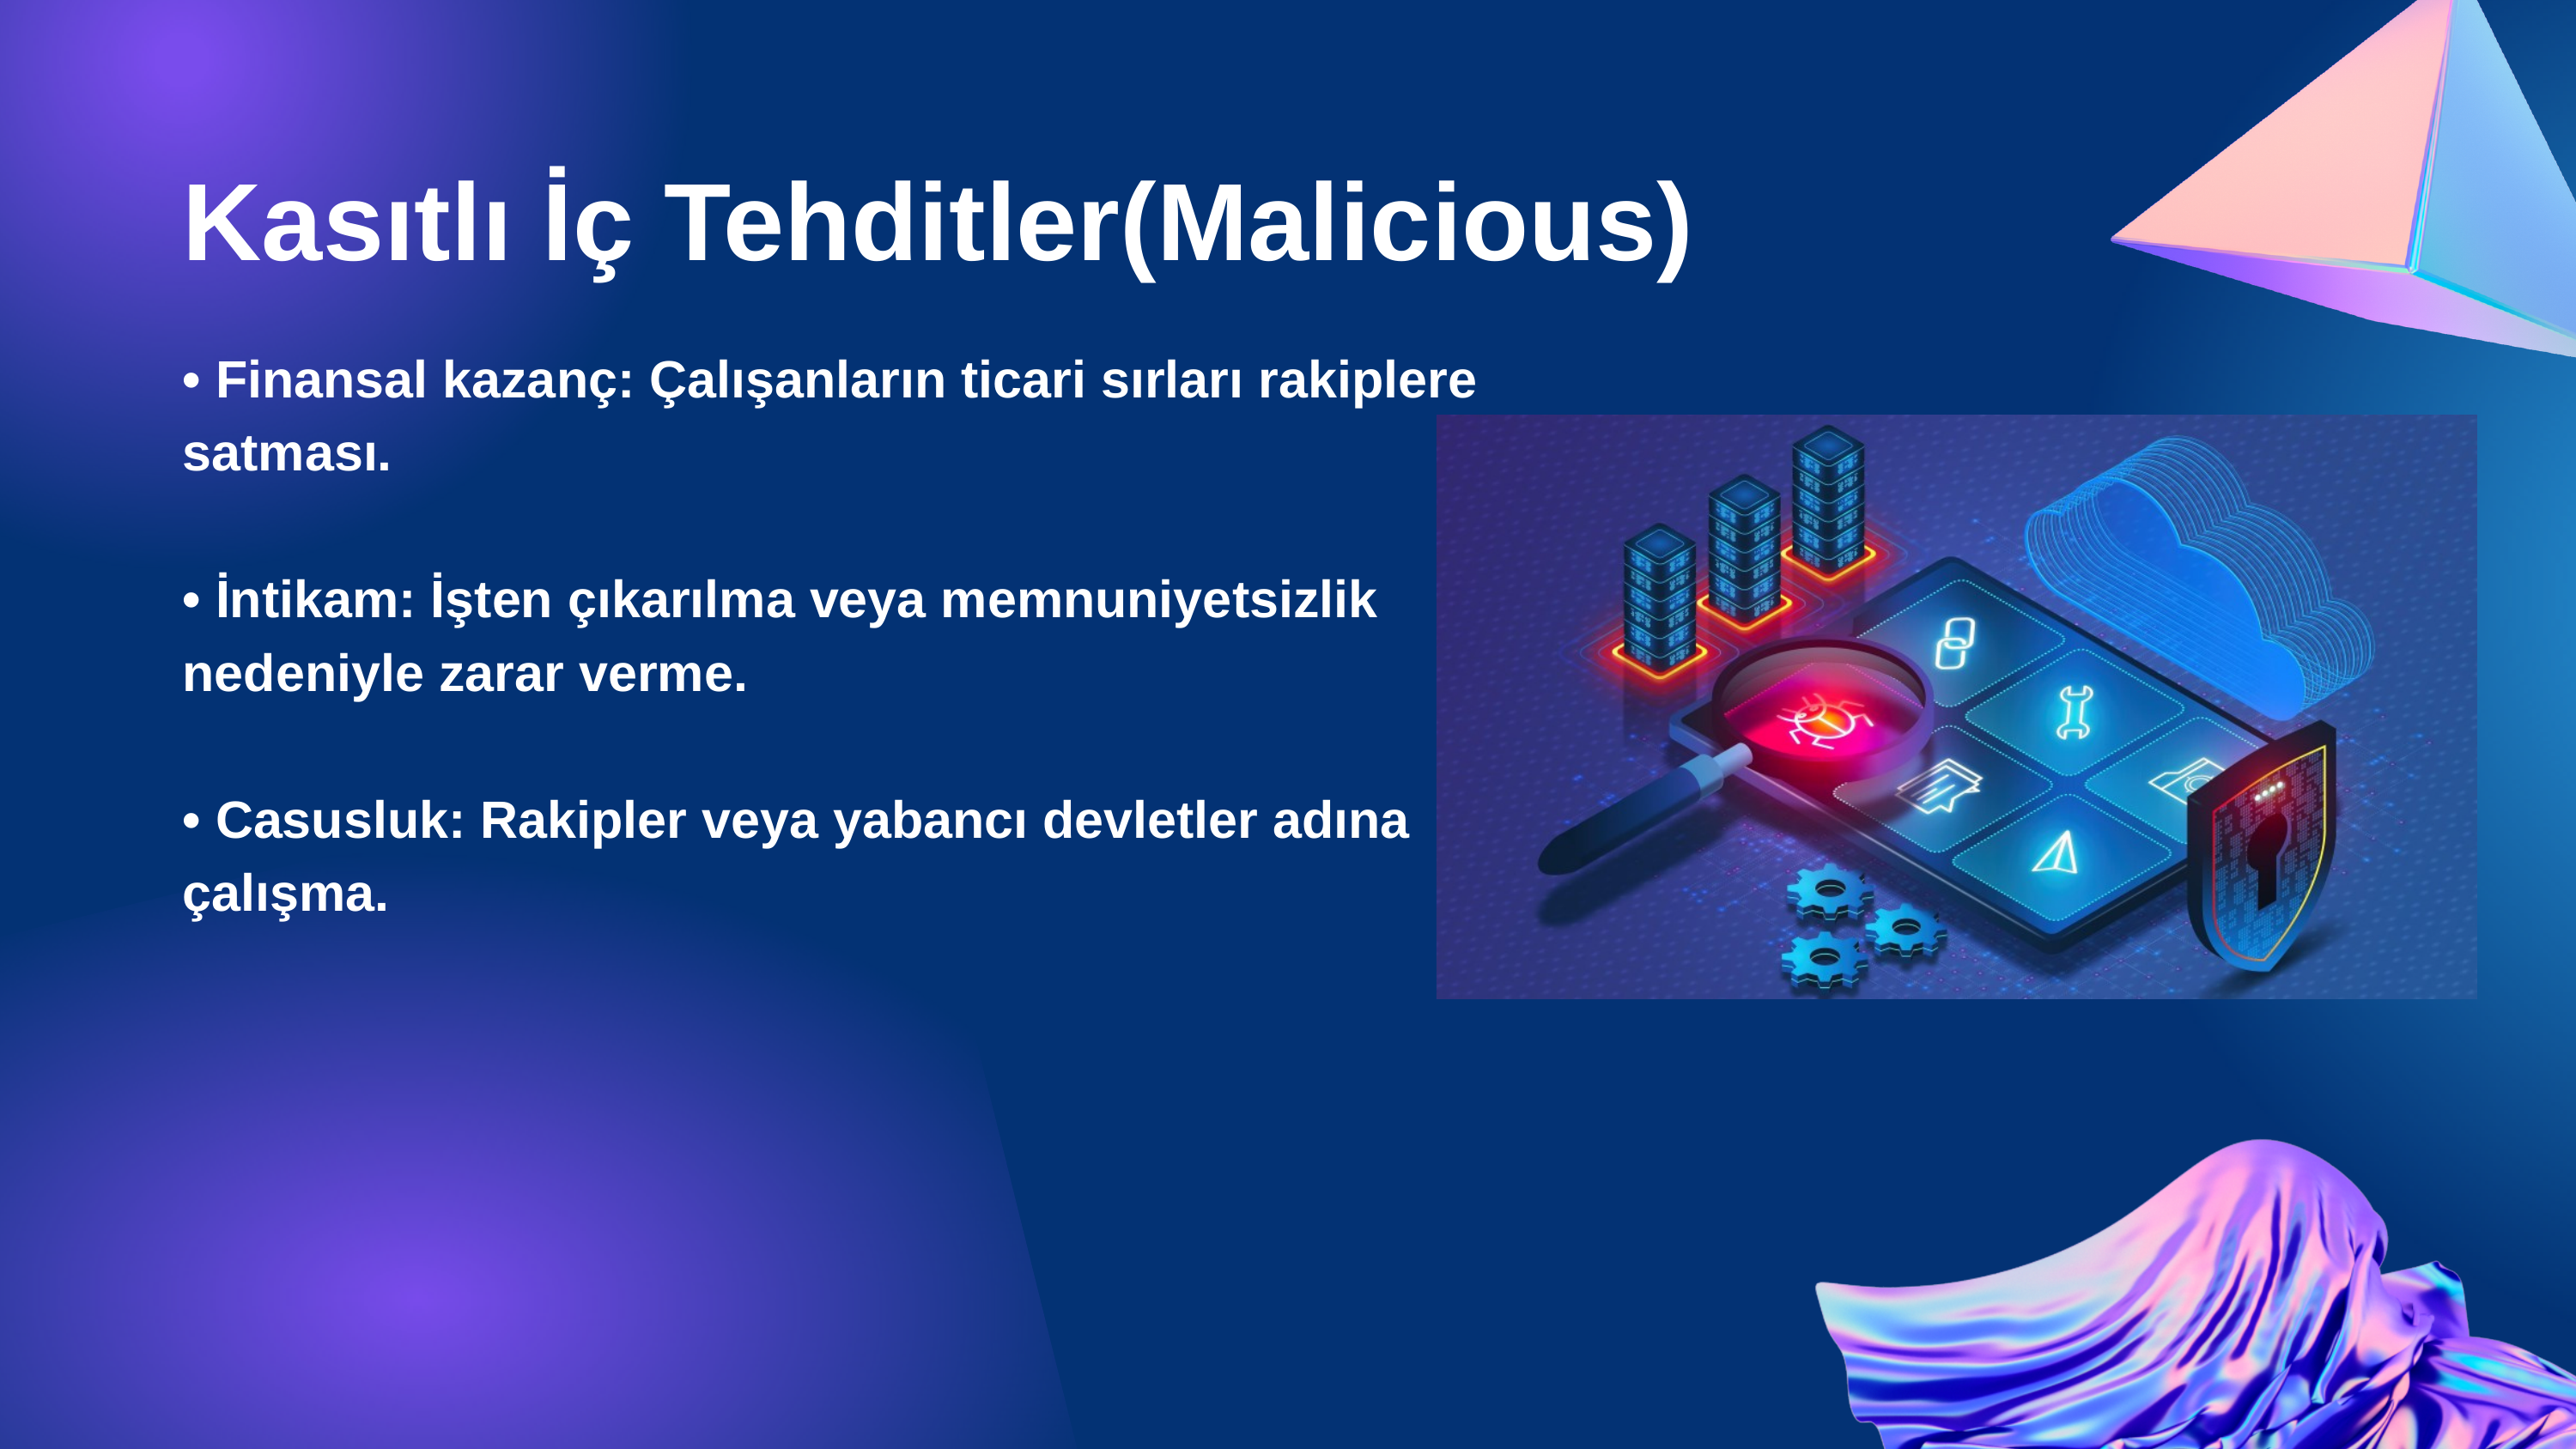

Kasıtlı İç Tehditler(Malicious)
• Finansal kazanç: Çalışanların ticari sırları rakiplere satması.

• İntikam: İşten çıkarılma veya memnuniyetsizlik nedeniyle zarar verme.

• Casusluk: Rakipler veya yabancı devletler adına çalışma.